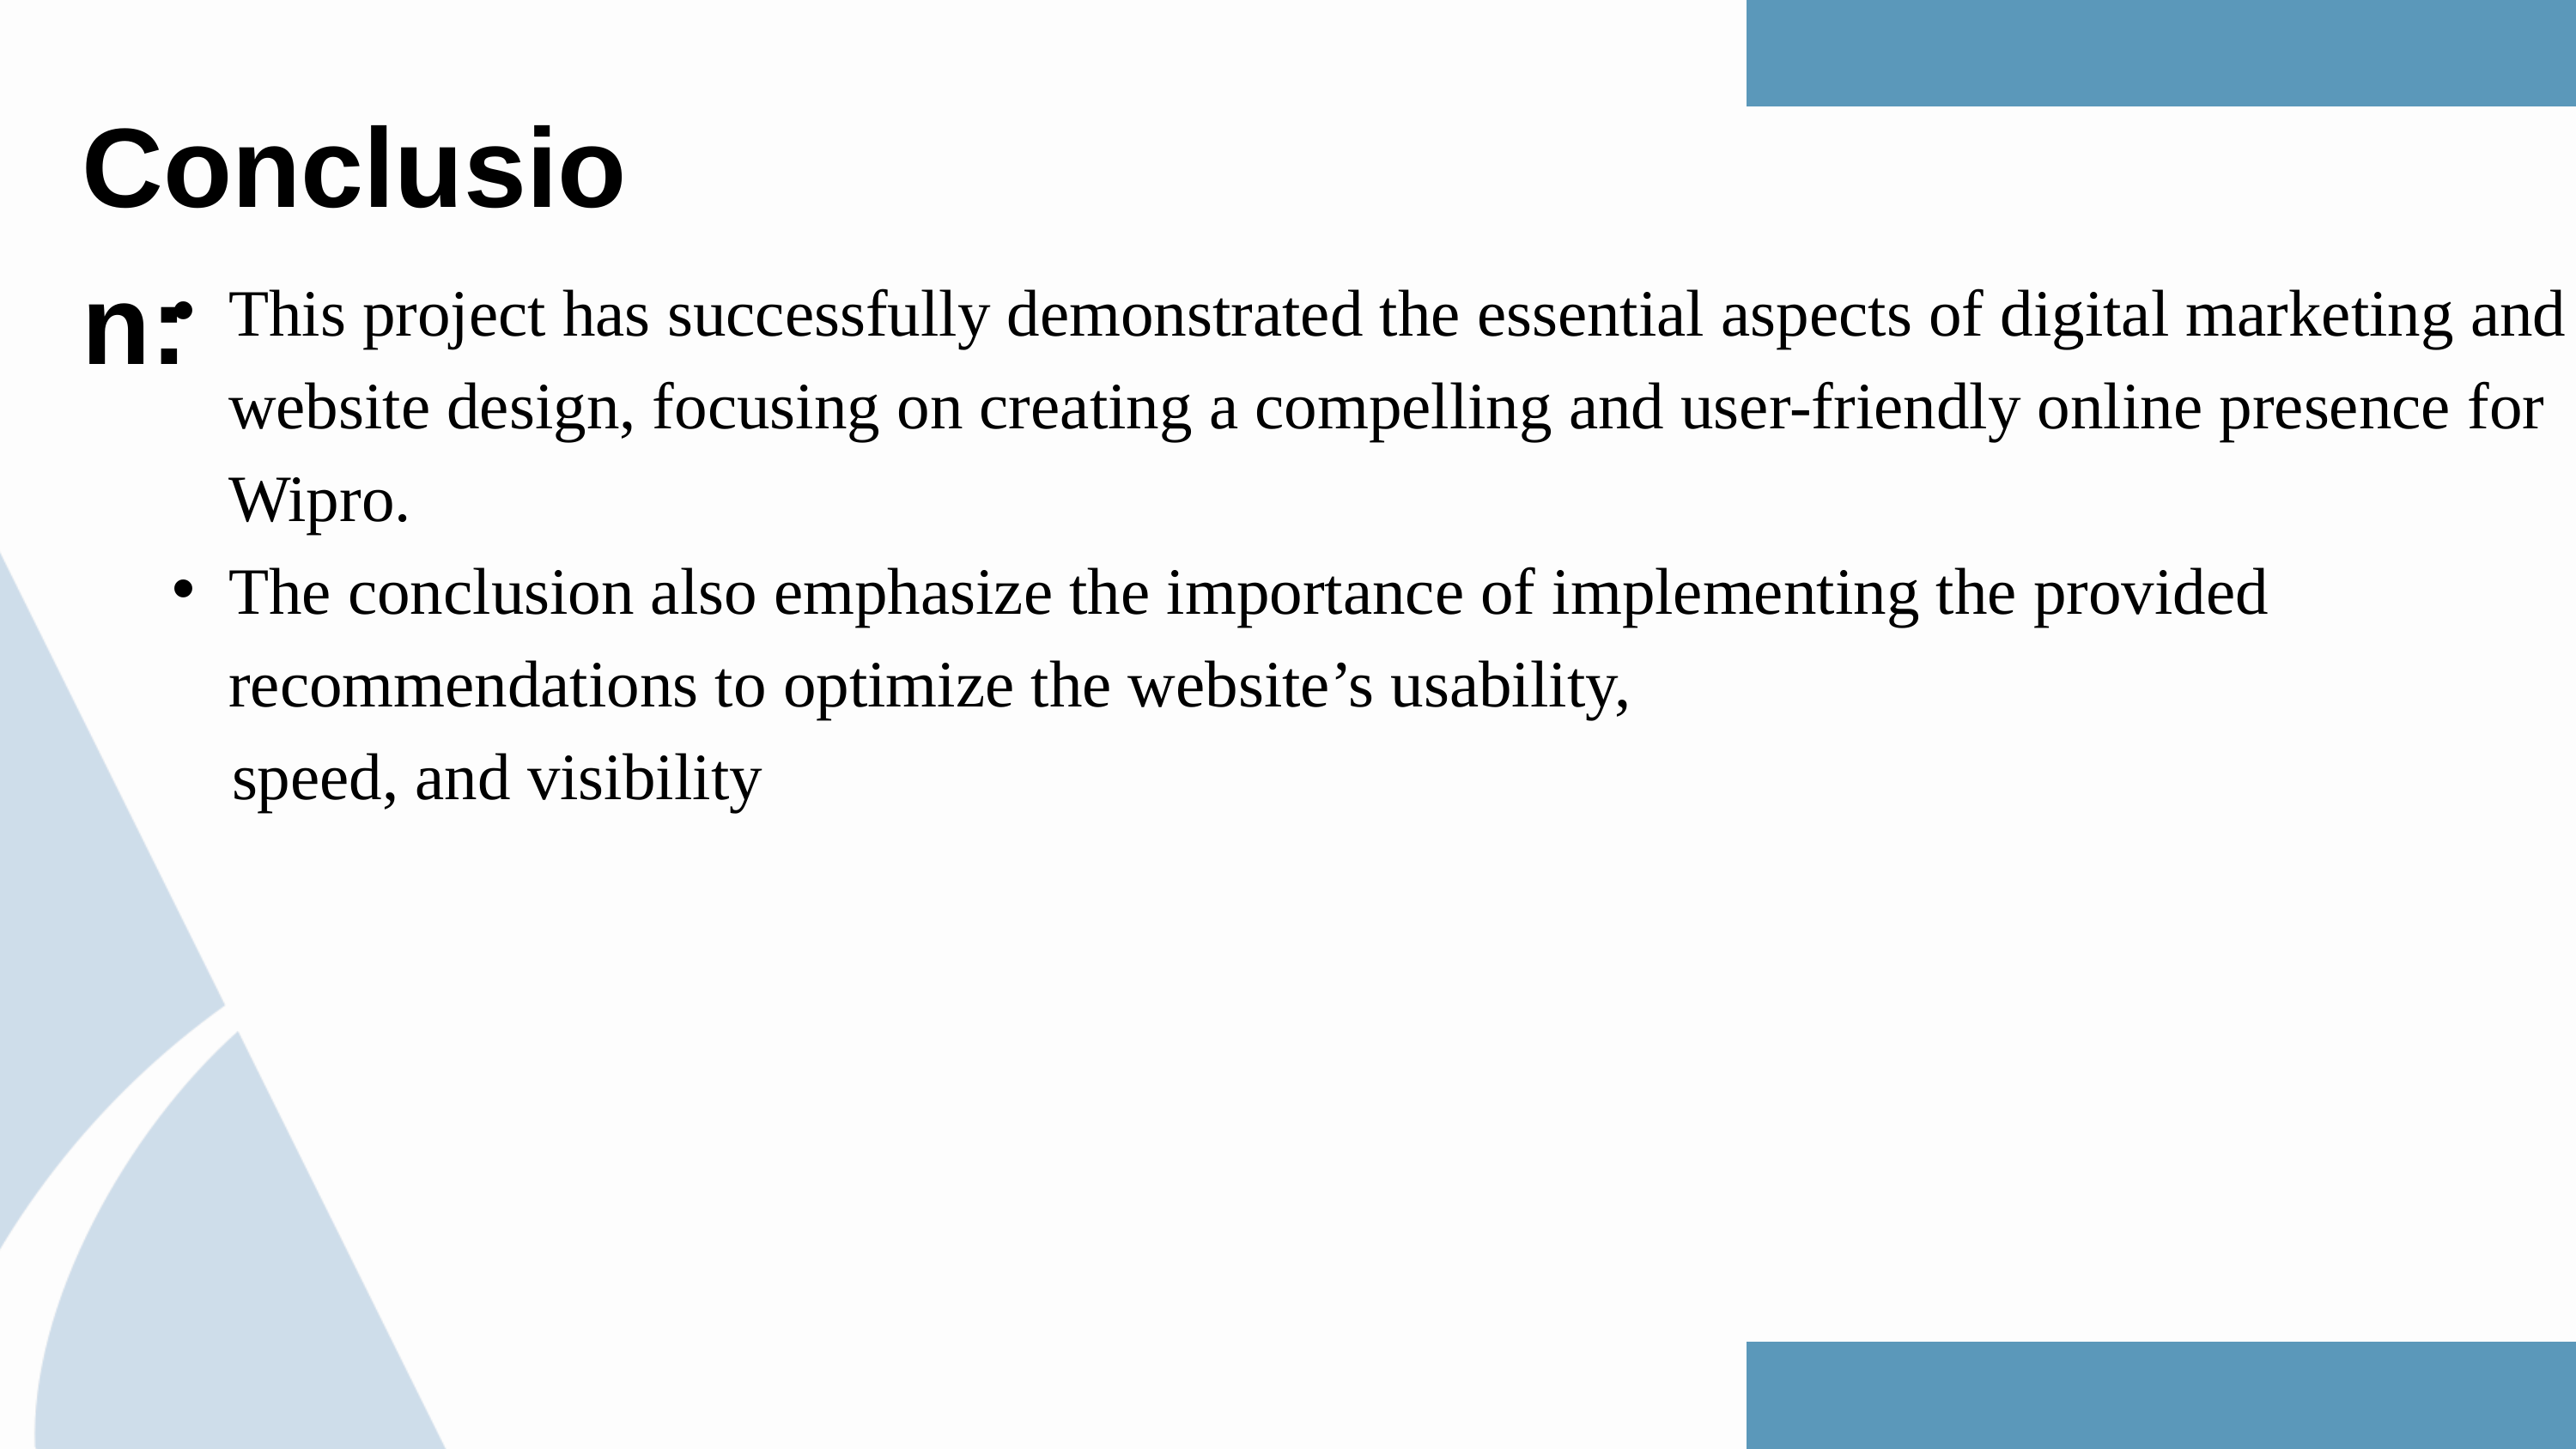

Conclusion:
This project has successfully demonstrated the essential aspects of digital marketing and website design, focusing on creating a compelling and user-friendly online presence for Wipro.
The conclusion also emphasize the importance of implementing the provided recommendations to optimize the website’s usability,
       speed, and visibility